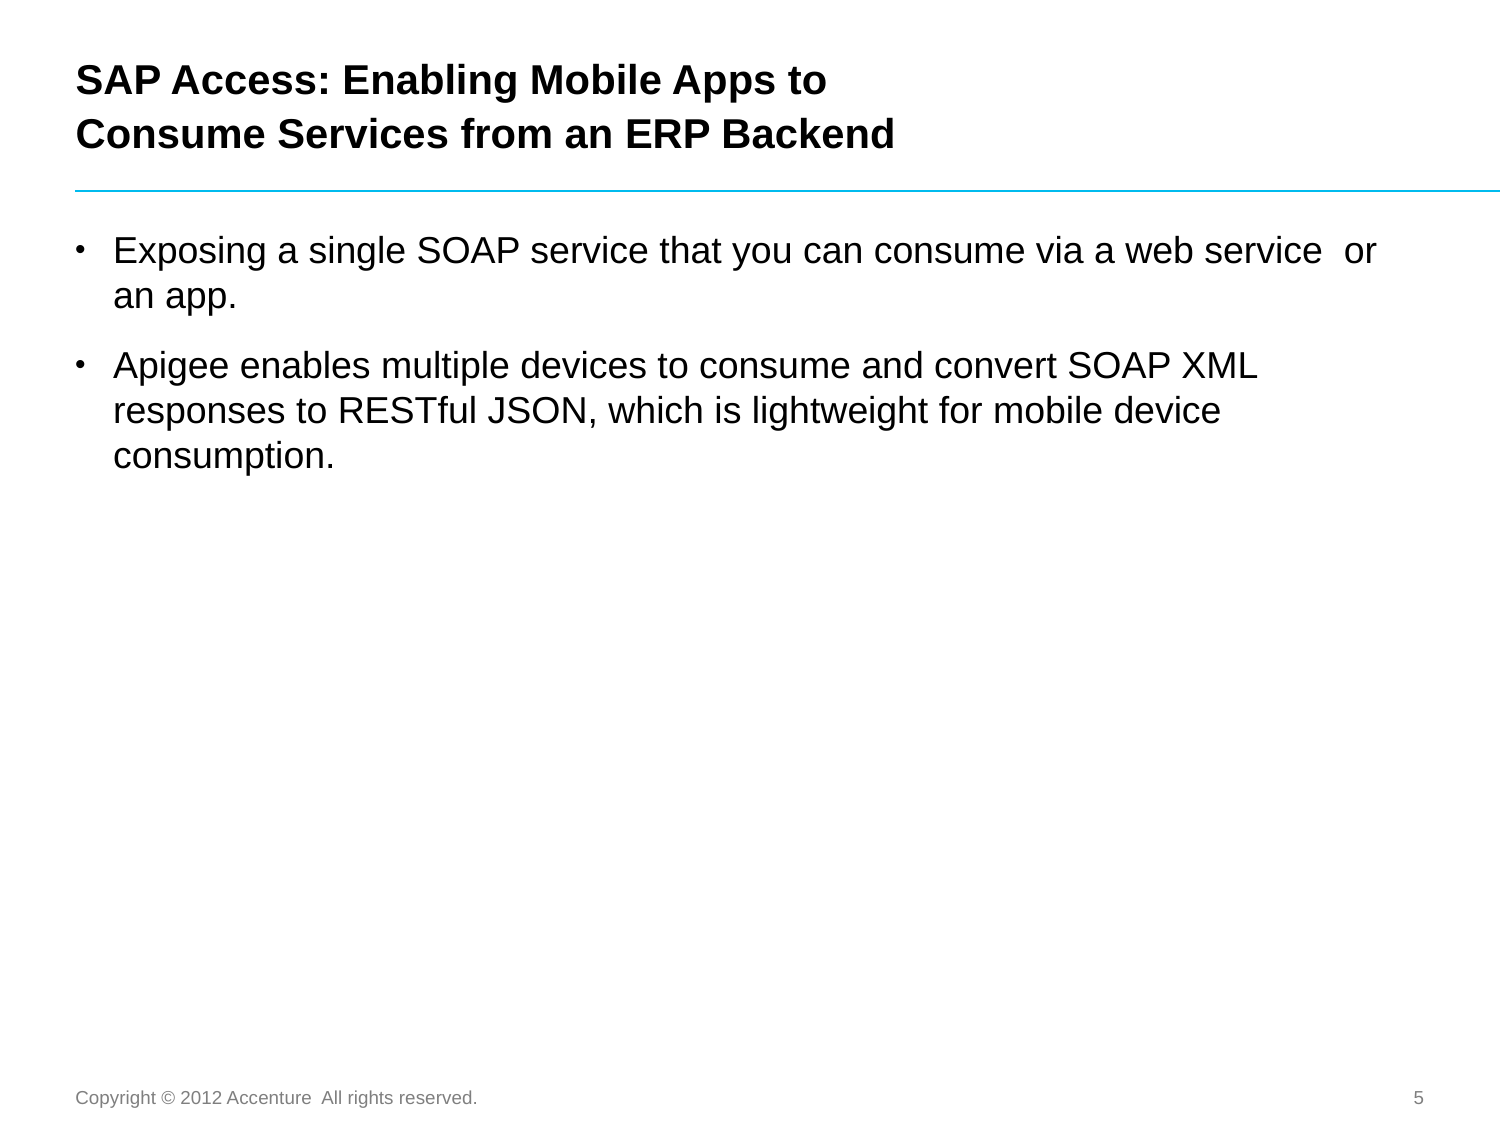

# SAP Access: Enabling Mobile Apps to Consume Services from an ERP Backend
Exposing a single SOAP service that you can consume via a web service  or an app.
Apigee enables multiple devices to consume and convert SOAP XML responses to RESTful JSON, which is lightweight for mobile device consumption.